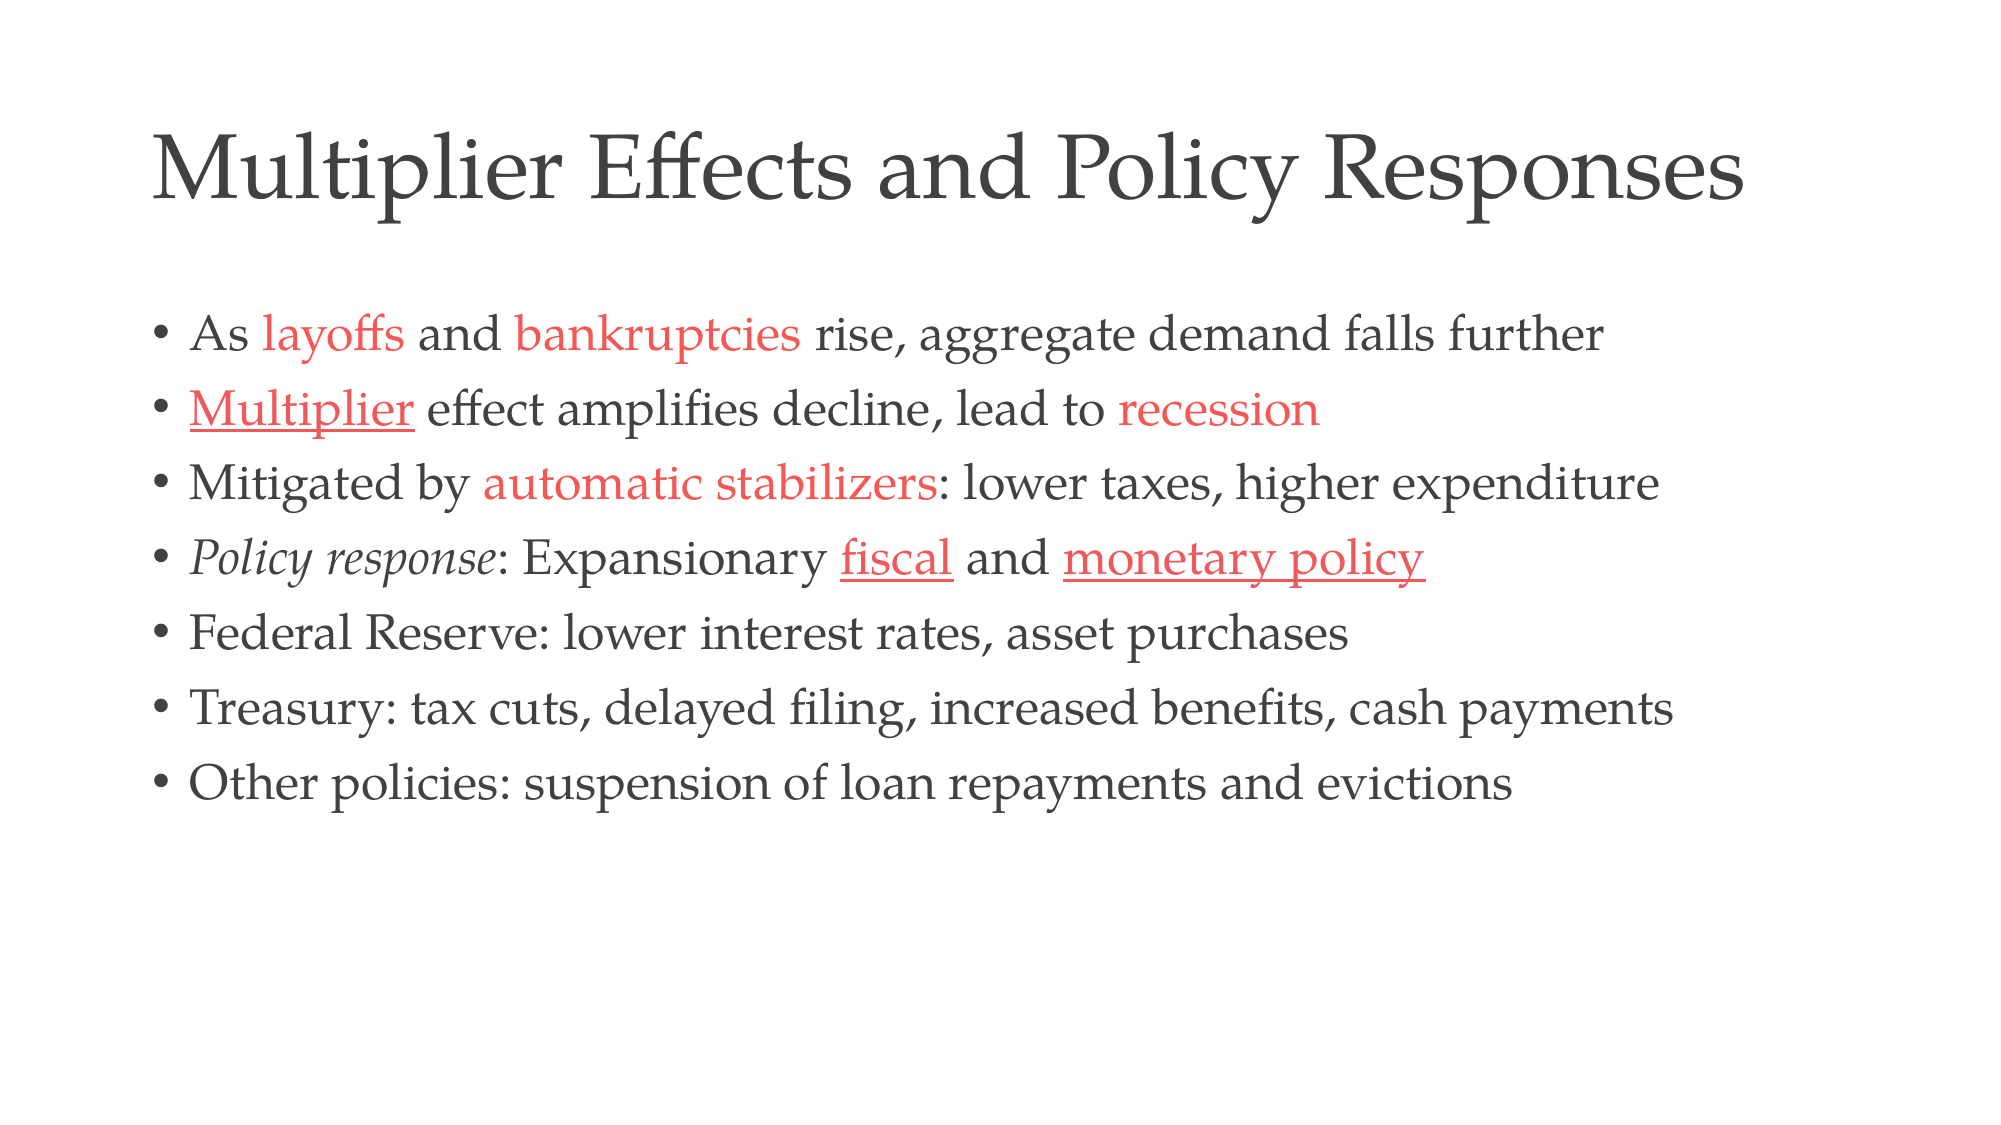

# Multiplier Effects and Policy Responses
As layoffs and bankruptcies rise, aggregate demand falls further
Multiplier effect amplifies decline, lead to recession
Mitigated by automatic stabilizers: lower taxes, higher expenditure
Policy response: Expansionary fiscal and monetary policy
Federal Reserve: lower interest rates, asset purchases
Treasury: tax cuts, delayed filing, increased benefits, cash payments
Other policies: suspension of loan repayments and evictions